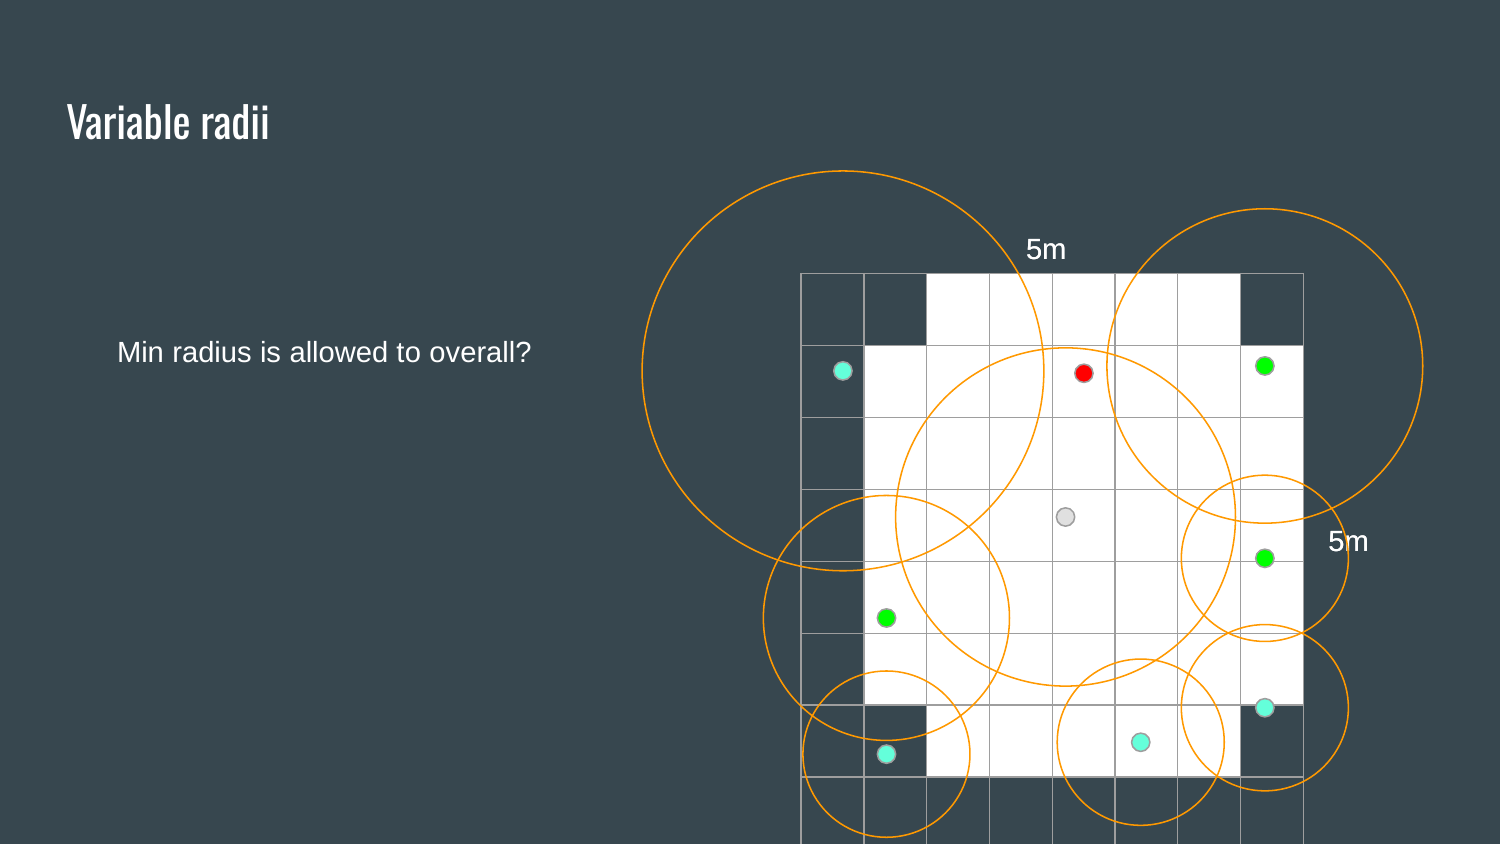

# Variable radii

5m

5m

|  |  |  |  |  |  |  |  |
| --- | --- | --- | --- | --- | --- | --- | --- |
|  |  |  |  |  |  |  |  |
|  |  |  |  |  |  |  |  |
|  |  |  |  |  |  |  |  |
|  |  |  |  |  |  |  |  |
|  |  |  |  |  |  |  |  |
|  |  |  |  |  |  |  |  |
|  |  |  |  |  |  |  |  |
Min radius is allowed to overall?

5m

5m